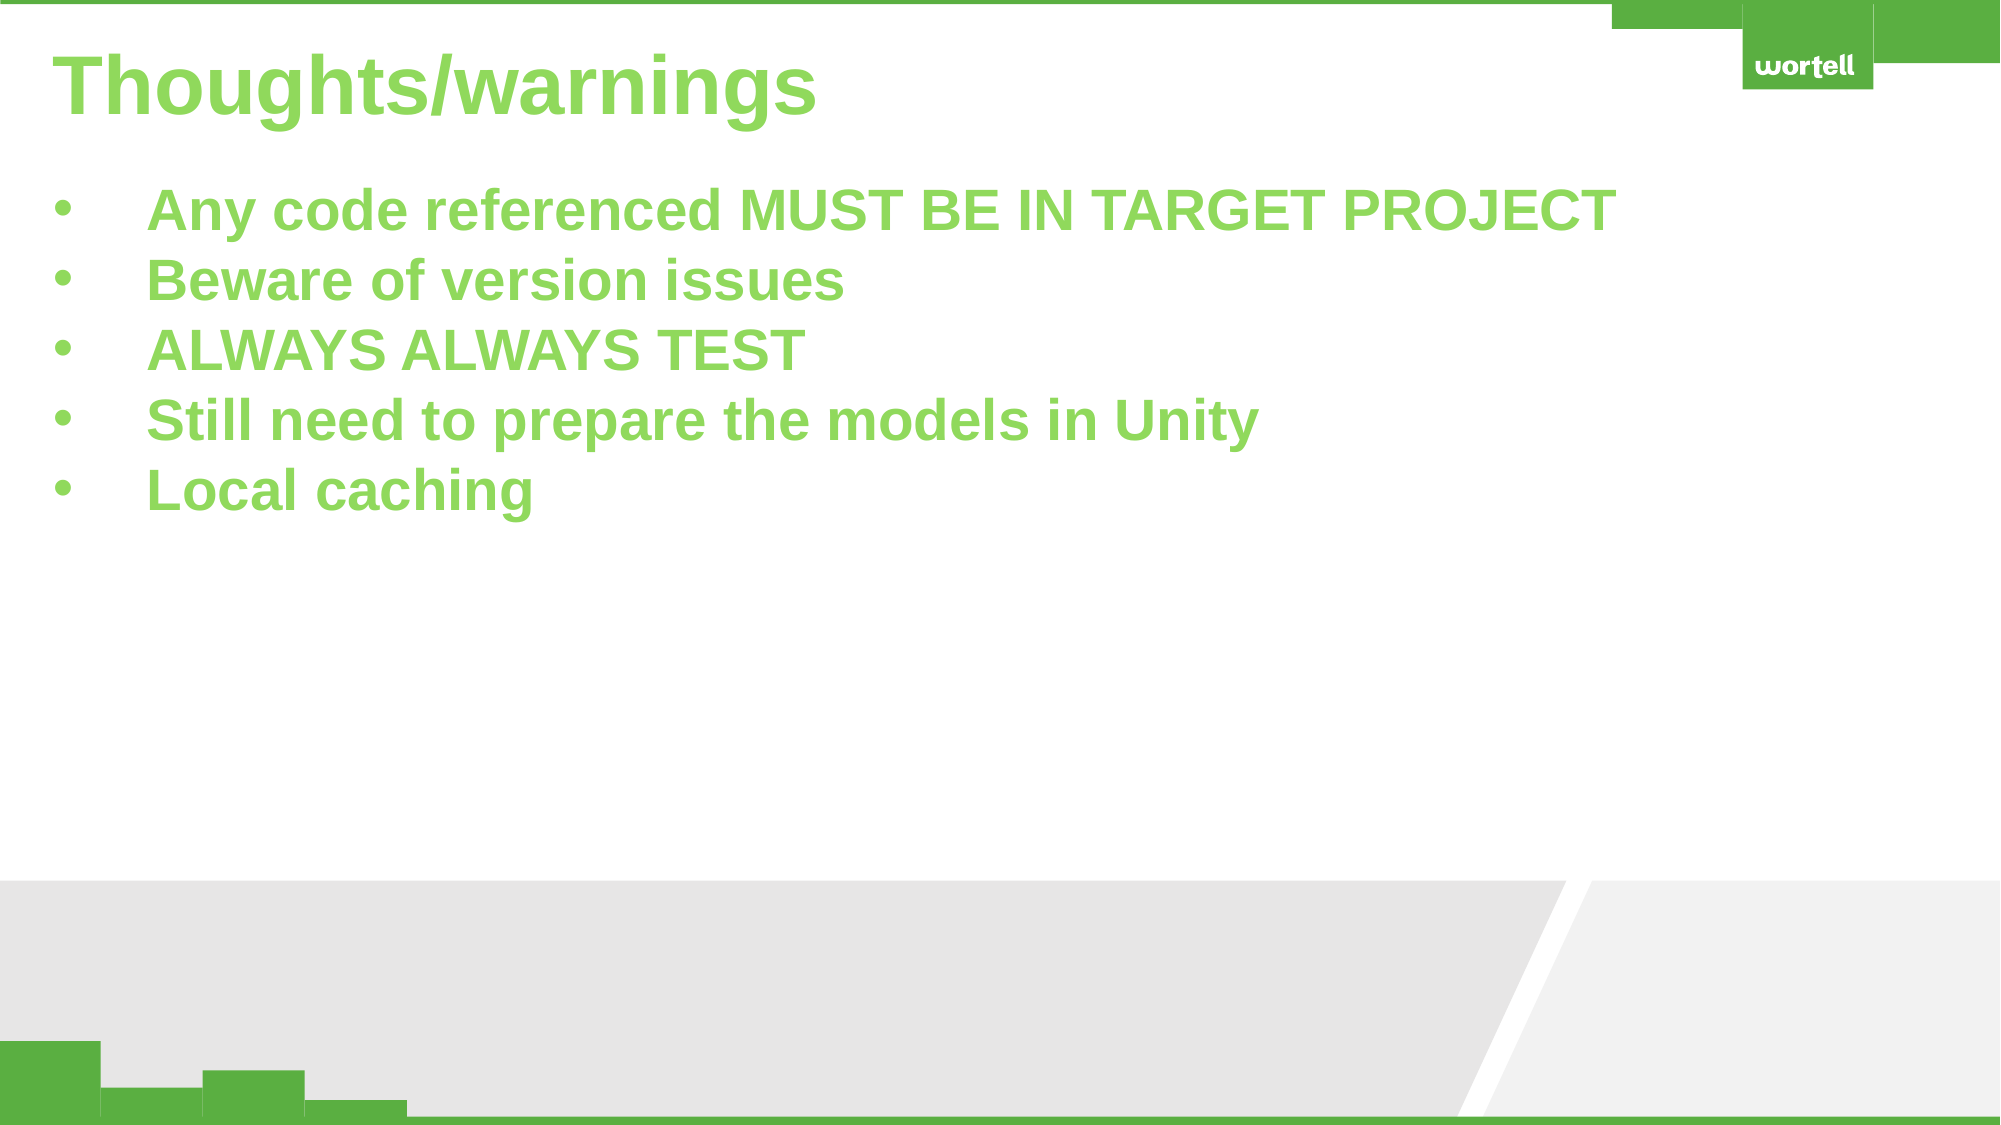

Thoughts/warnings

Any code referenced MUST BE IN TARGET PROJECT
Beware of version issues
ALWAYS ALWAYS TEST
Still need to prepare the models in Unity
Local caching